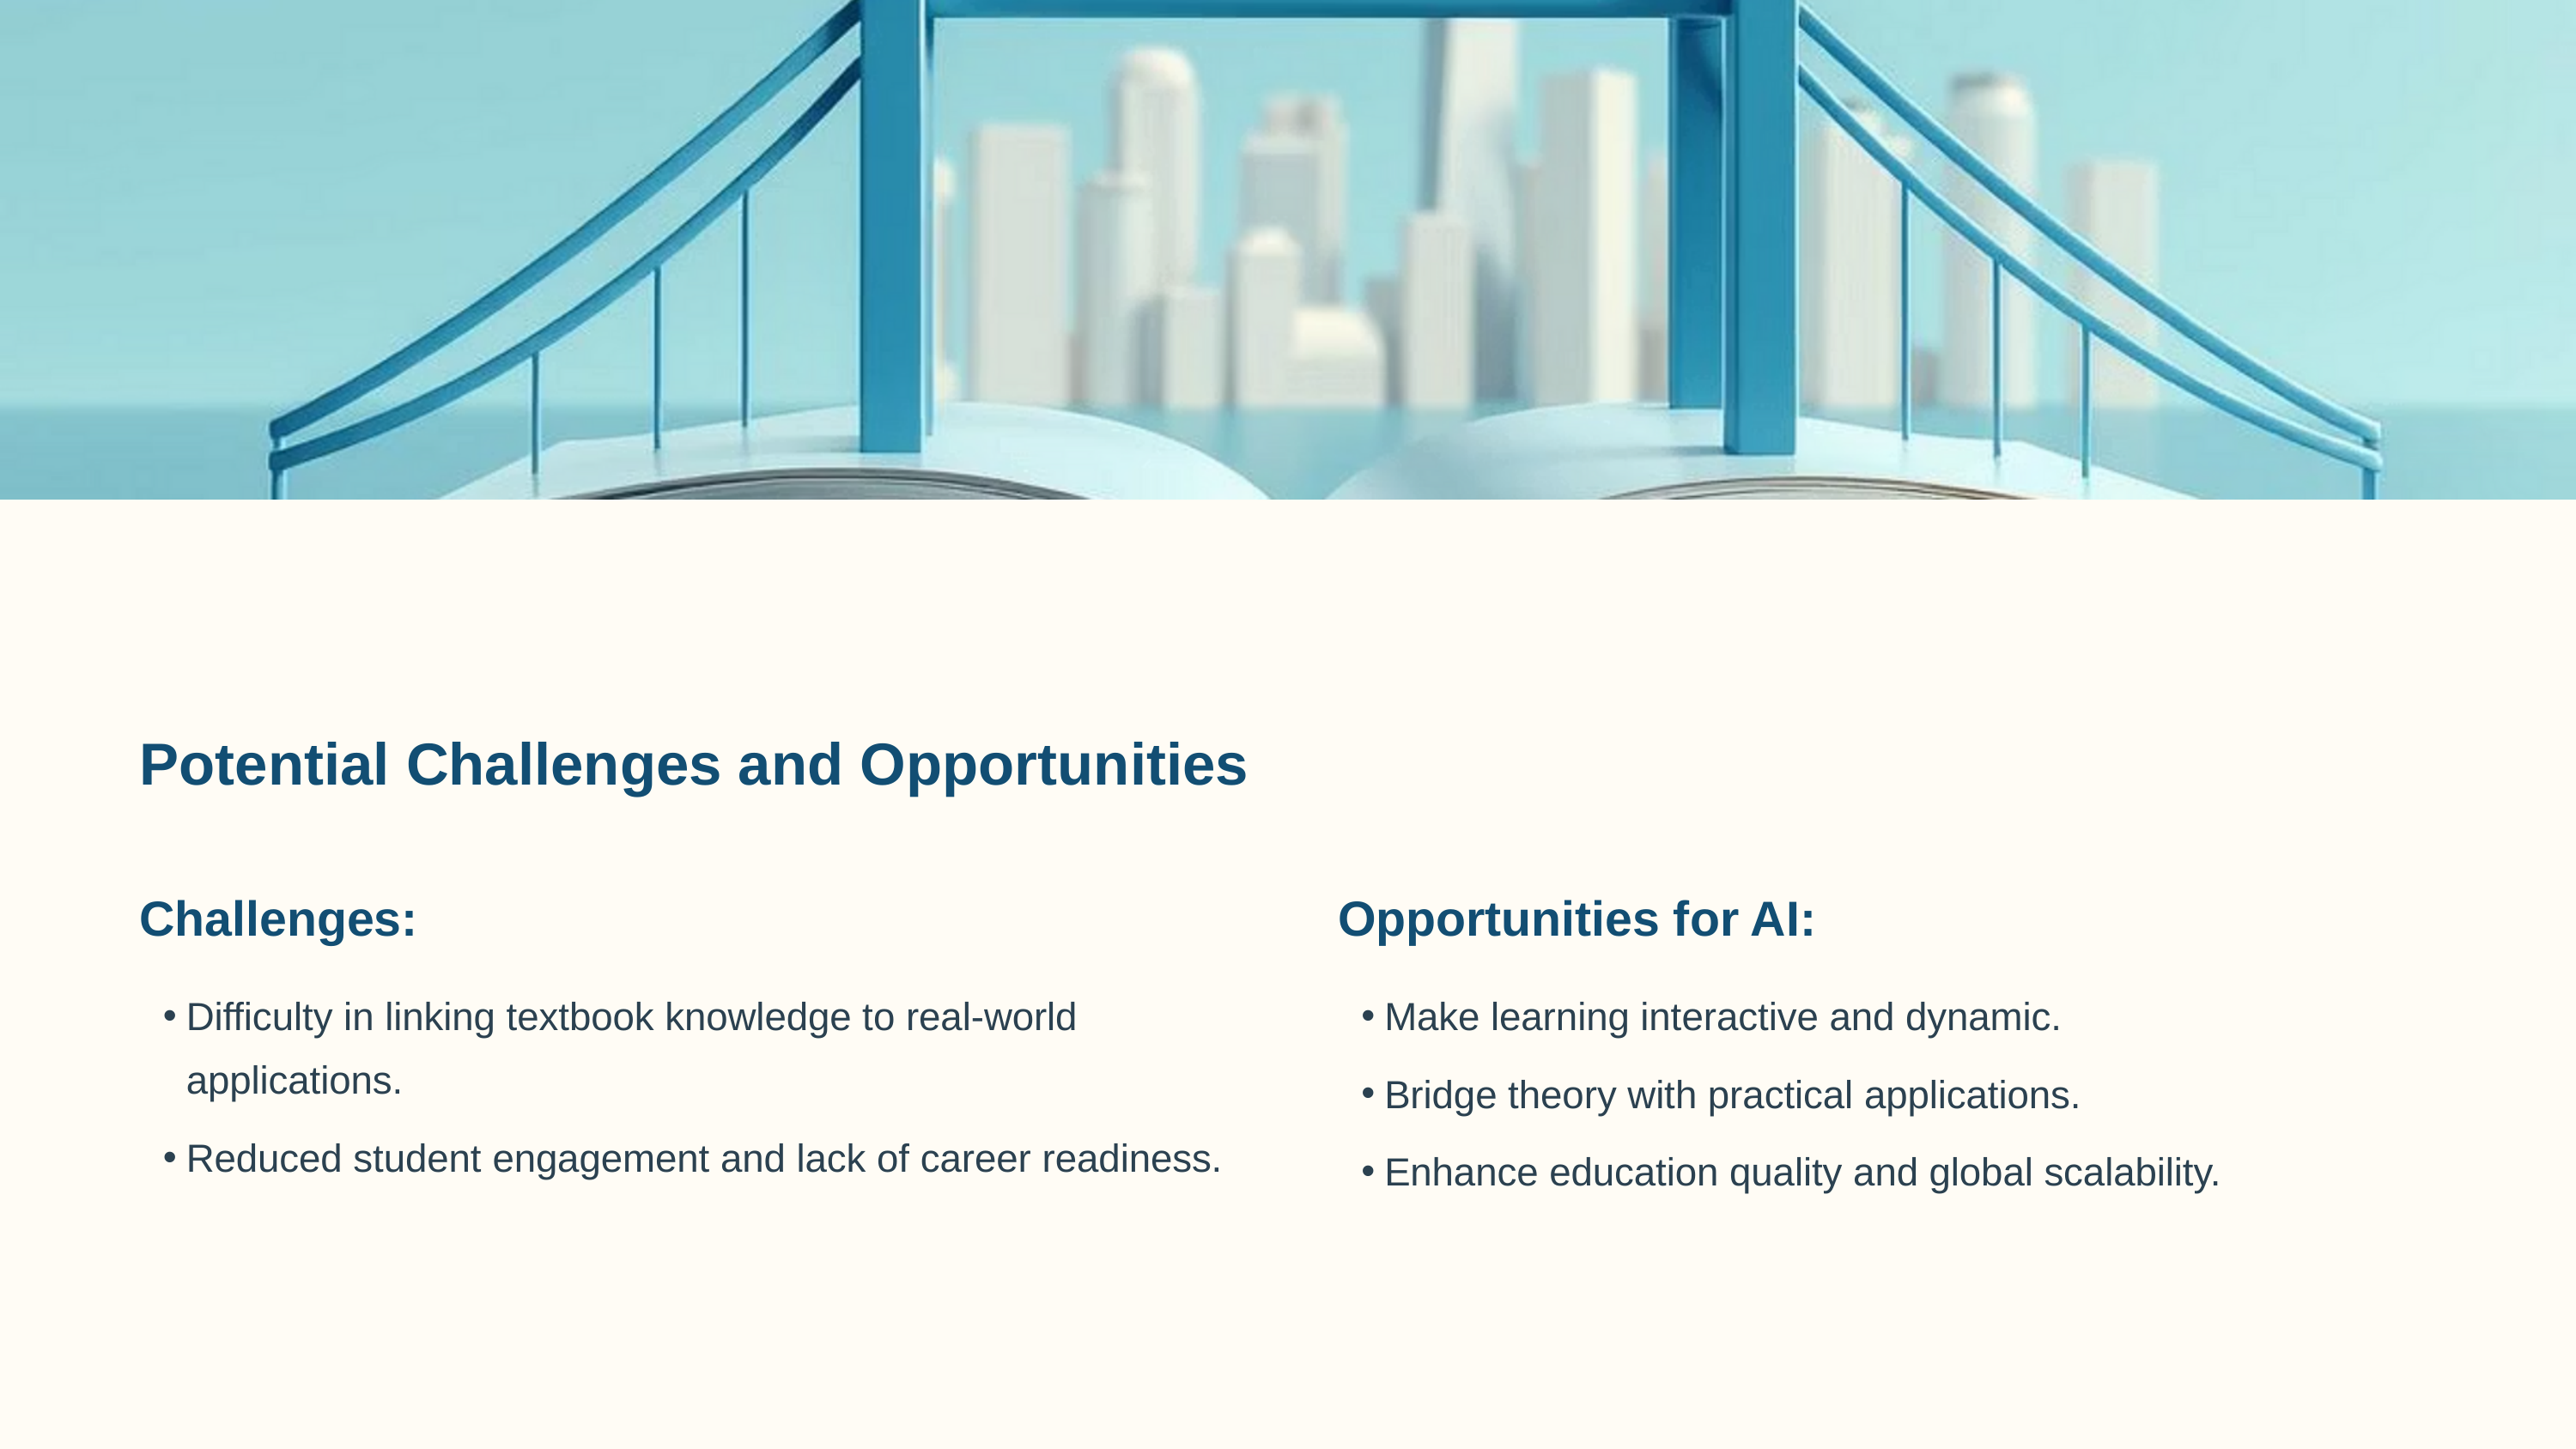

Potential Challenges and Opportunities
Challenges:
Opportunities for AI:
Difficulty in linking textbook knowledge to real-world applications.
Make learning interactive and dynamic.
Bridge theory with practical applications.
Reduced student engagement and lack of career readiness.
Enhance education quality and global scalability.